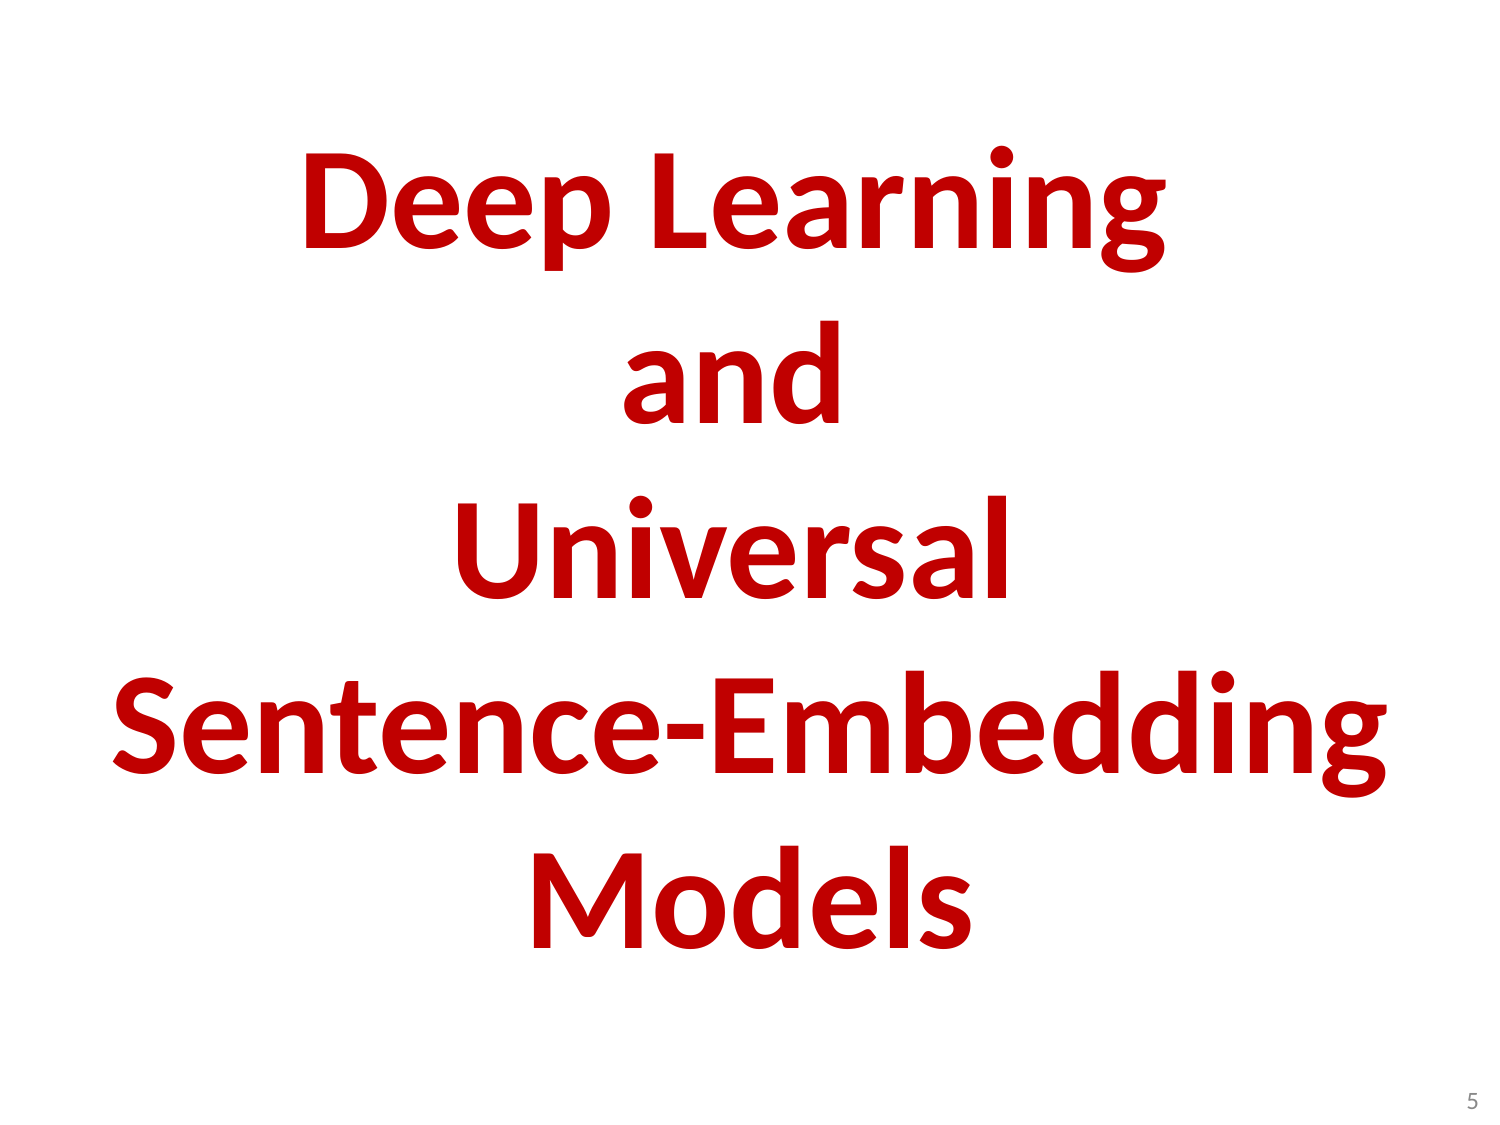

# Deep Learning and Universal Sentence-Embedding Models
5